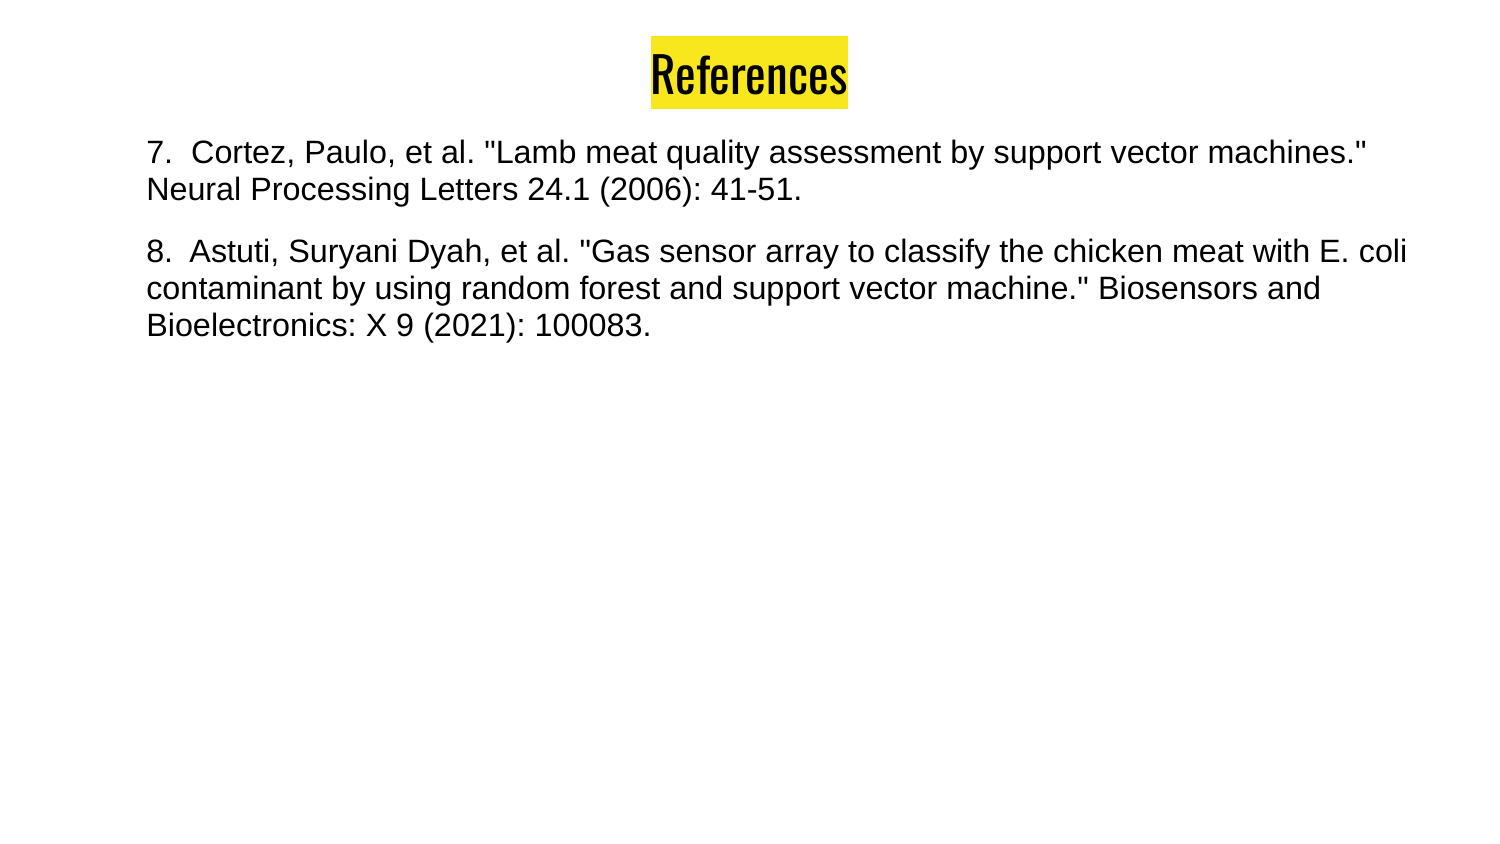

# References
7.  Cortez, Paulo, et al. "Lamb meat quality assessment by support vector machines." Neural Processing Letters 24.1 (2006): 41-51.
8.  Astuti, Suryani Dyah, et al. "Gas sensor array to classify the chicken meat with E. coli contaminant by using random forest and support vector machine." Biosensors and Bioelectronics: X 9 (2021): 100083.